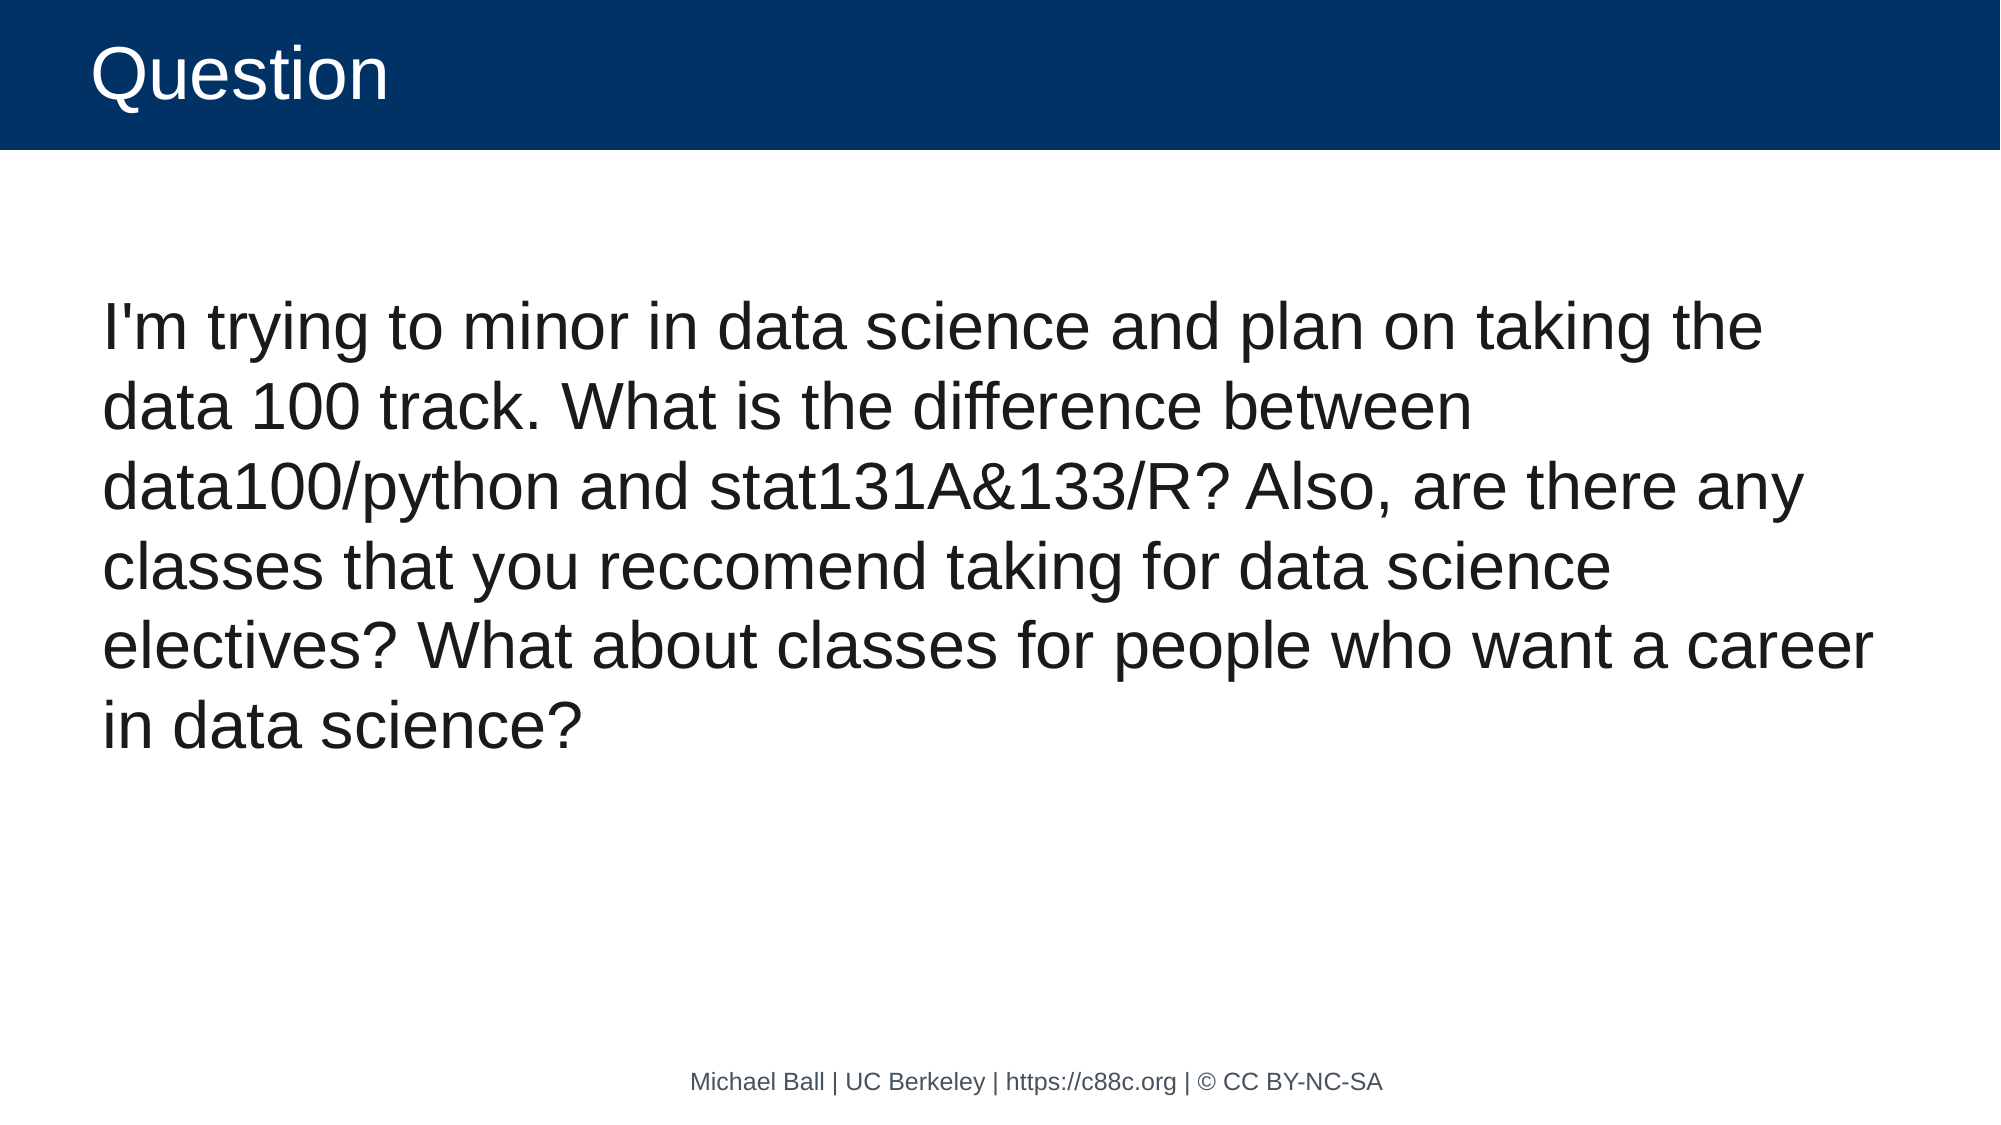

# Question

I'm trying to minor in data science and plan on taking the data 100 track. What is the difference between data100/python and stat131A&133/R? Also, are there any classes that you reccomend taking for data science electives? What about classes for people who want a career in data science?
Michael Ball | UC Berkeley | https://c88c.org | © CC BY-NC-SA